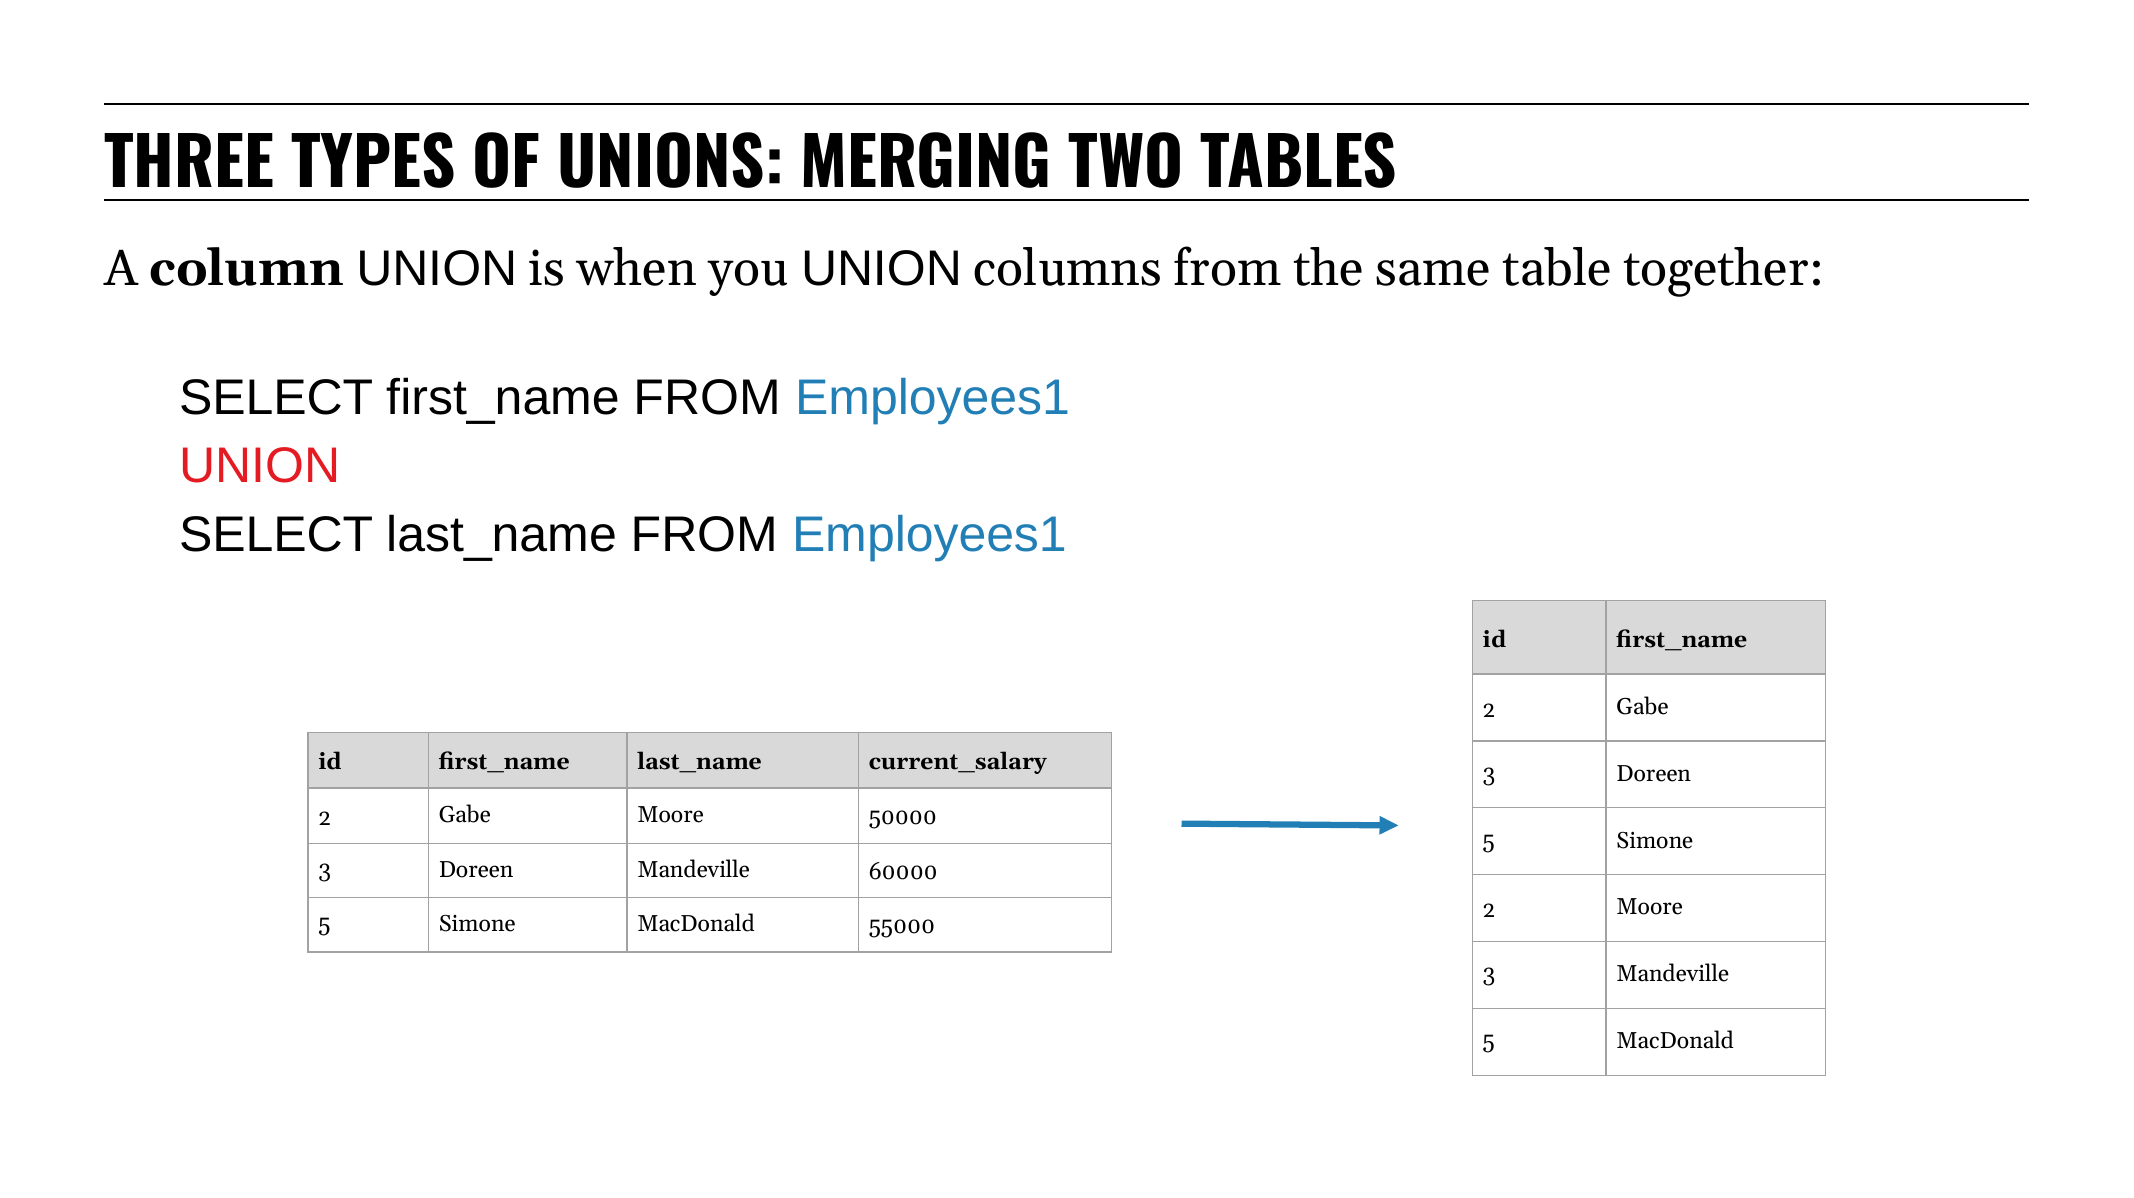

THREE TYPES OF UNIONS: MERGING TWO TABLES

A column UNION is when you UNION columns from the same table together:

SELECT first_name FROM Employees1
UNION
SELECT last_name FROM Employees1

| id | first\_name |
| --- | --- |
| 2 | Gabe |
| 3 | Doreen |
| 5 | Simone |
| 2 | Moore |
| 3 | Mandeville |
| 5 | MacDonald |
| id | first\_name | last\_name | current\_salary |
| --- | --- | --- | --- |
| 2 | Gabe | Moore | 50000 |
| 3 | Doreen | Mandeville | 60000 |
| 5 | Simone | MacDonald | 55000 |